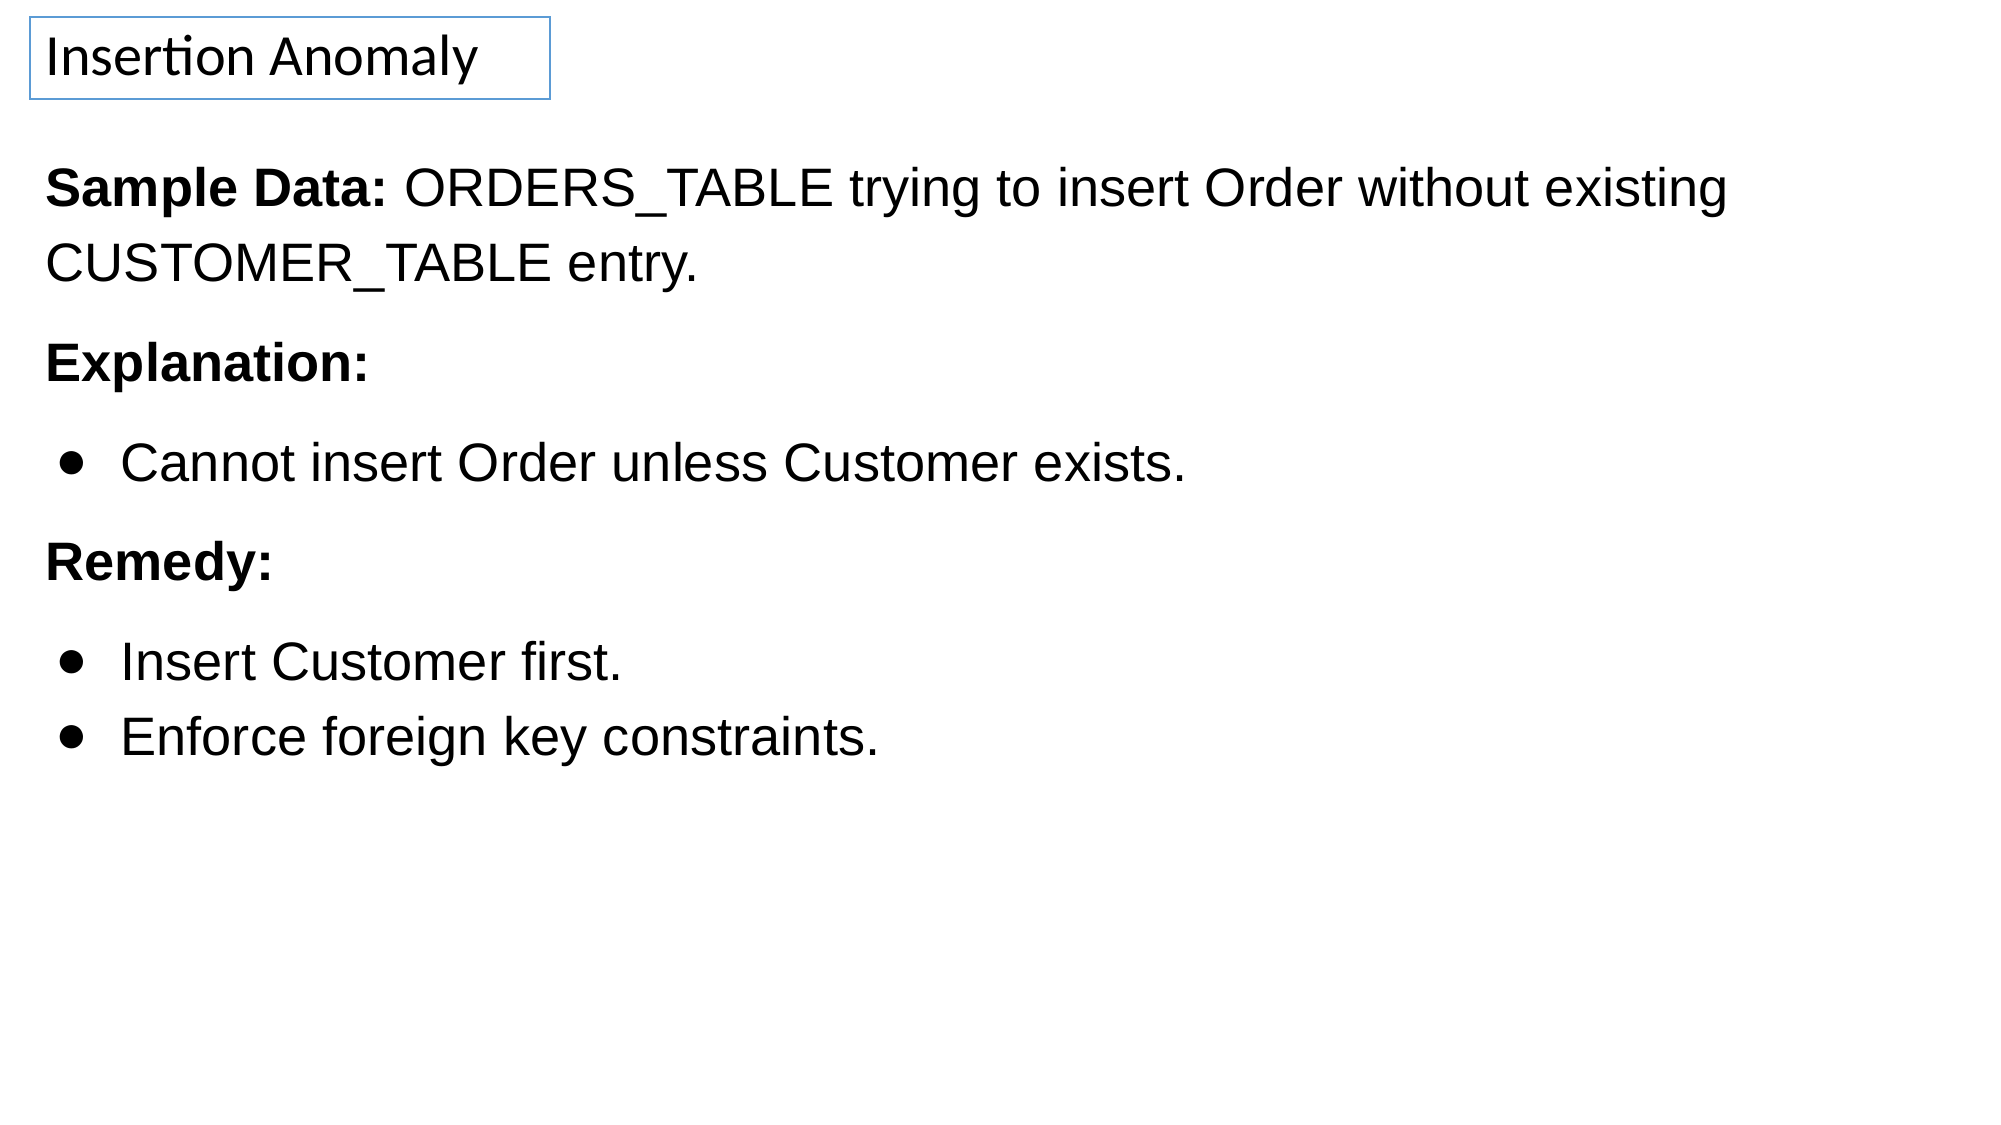

Insertion Anomaly
Sample Data: ORDERS_TABLE trying to insert Order without existing CUSTOMER_TABLE entry.
Explanation:
Cannot insert Order unless Customer exists.
Remedy:
Insert Customer first.
Enforce foreign key constraints.